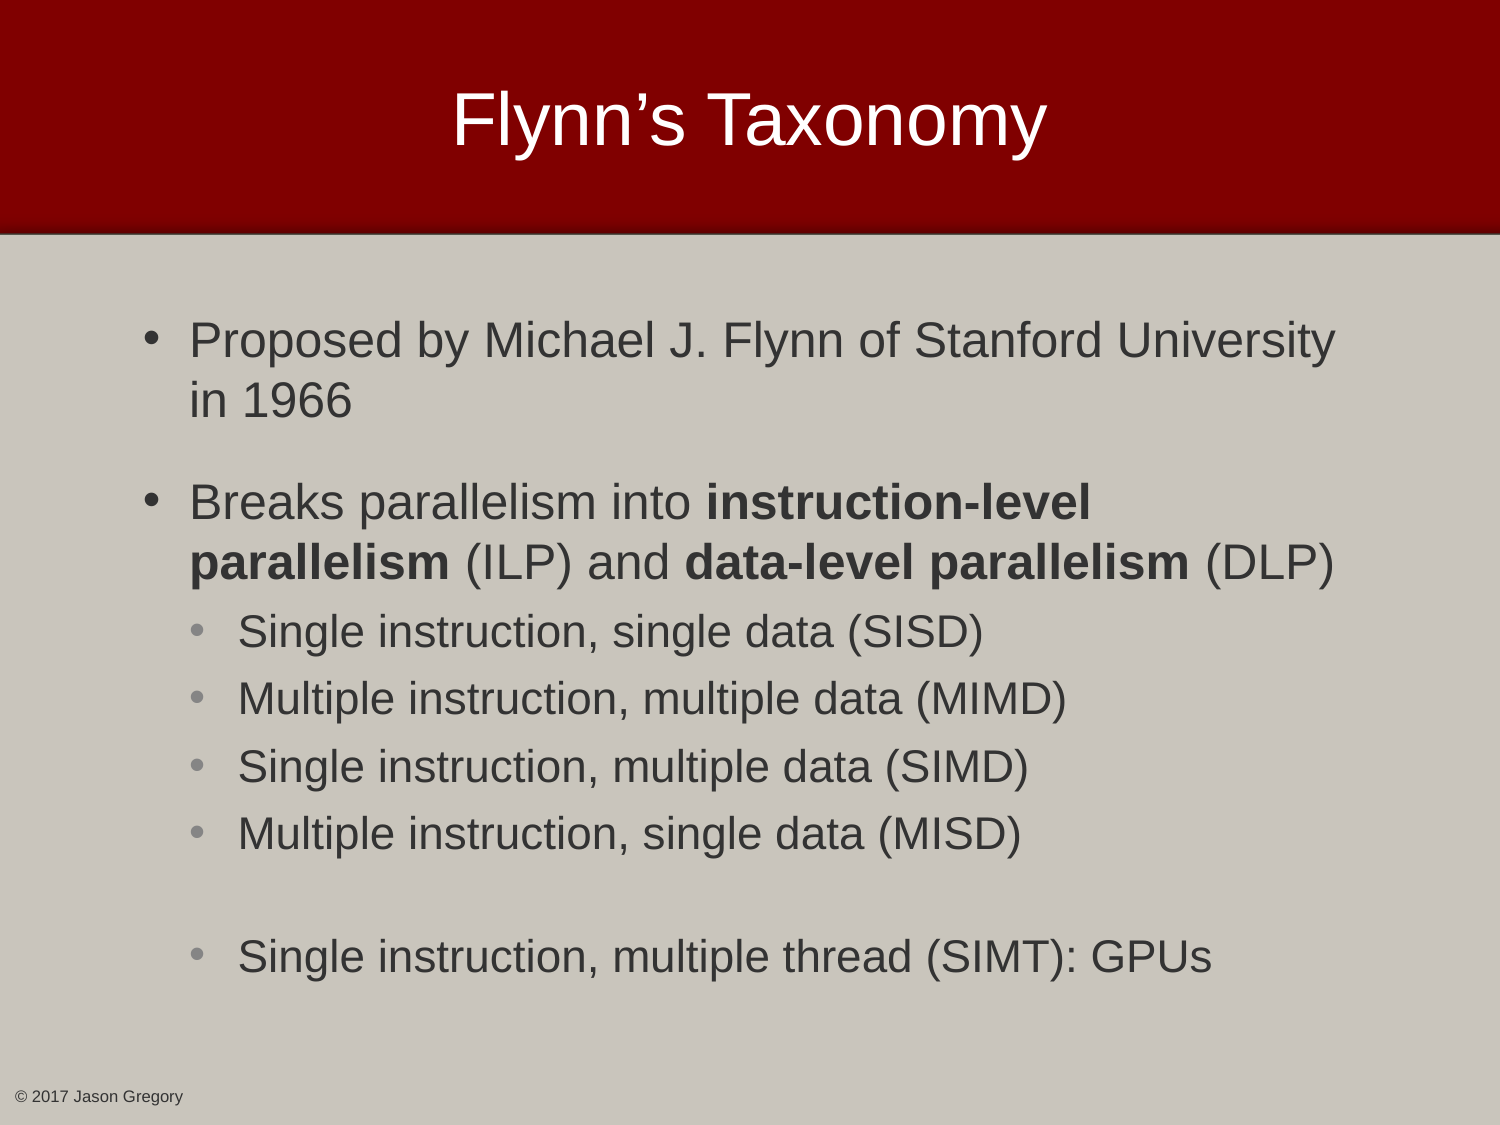

# Flynn’s Taxonomy
Proposed by Michael J. Flynn of Stanford University in 1966
Breaks parallelism into instruction-level parallelism (ILP) and data-level parallelism (DLP)
Single instruction, single data (SISD)
Multiple instruction, multiple data (MIMD)
Single instruction, multiple data (SIMD)
Multiple instruction, single data (MISD)
Single instruction, multiple thread (SIMT): GPUs
© 2017 Jason Gregory